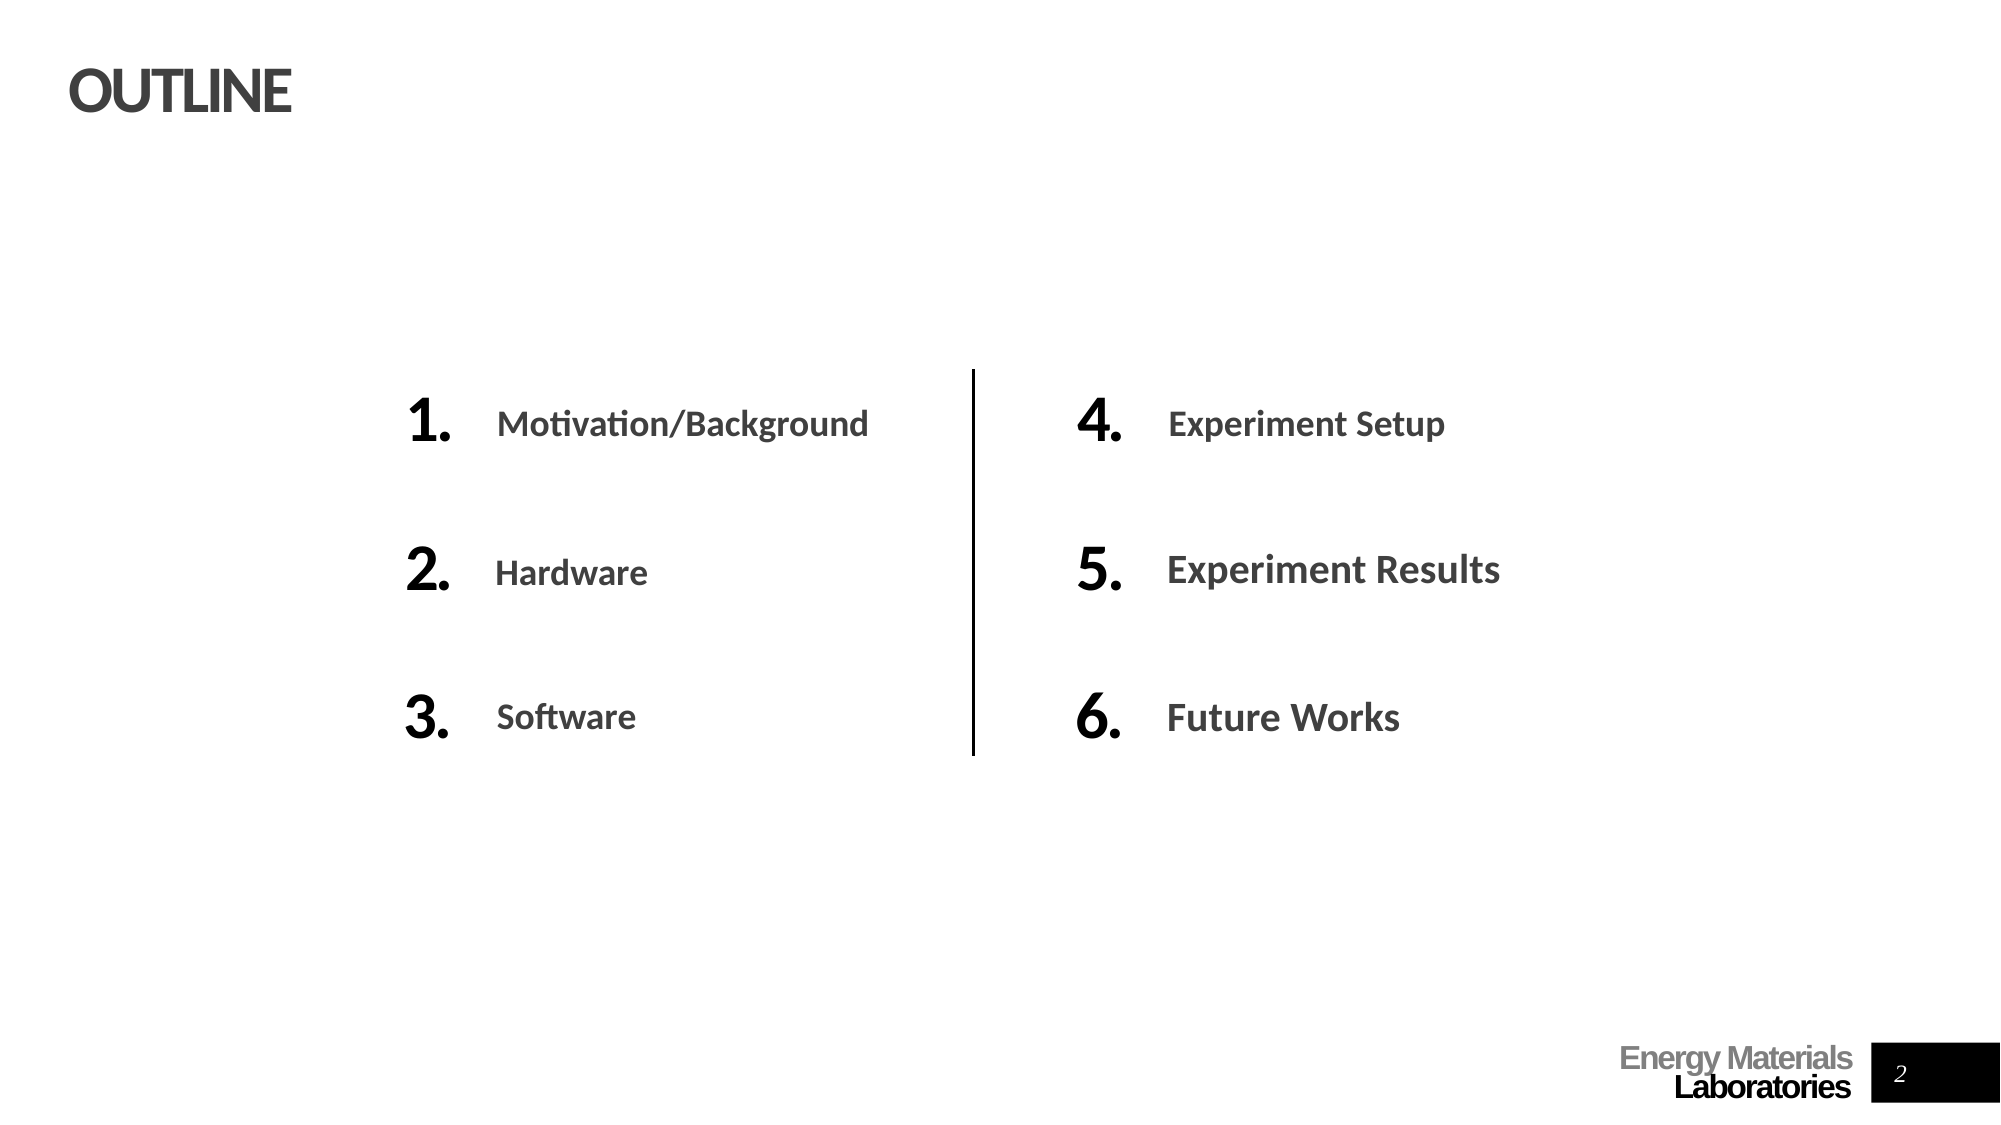

# Outline
1.
Motivation/Background
2.
Hardware
Software
3.
4.
Experiment Setup
5.
Experiment Results
6.
Future Works
2